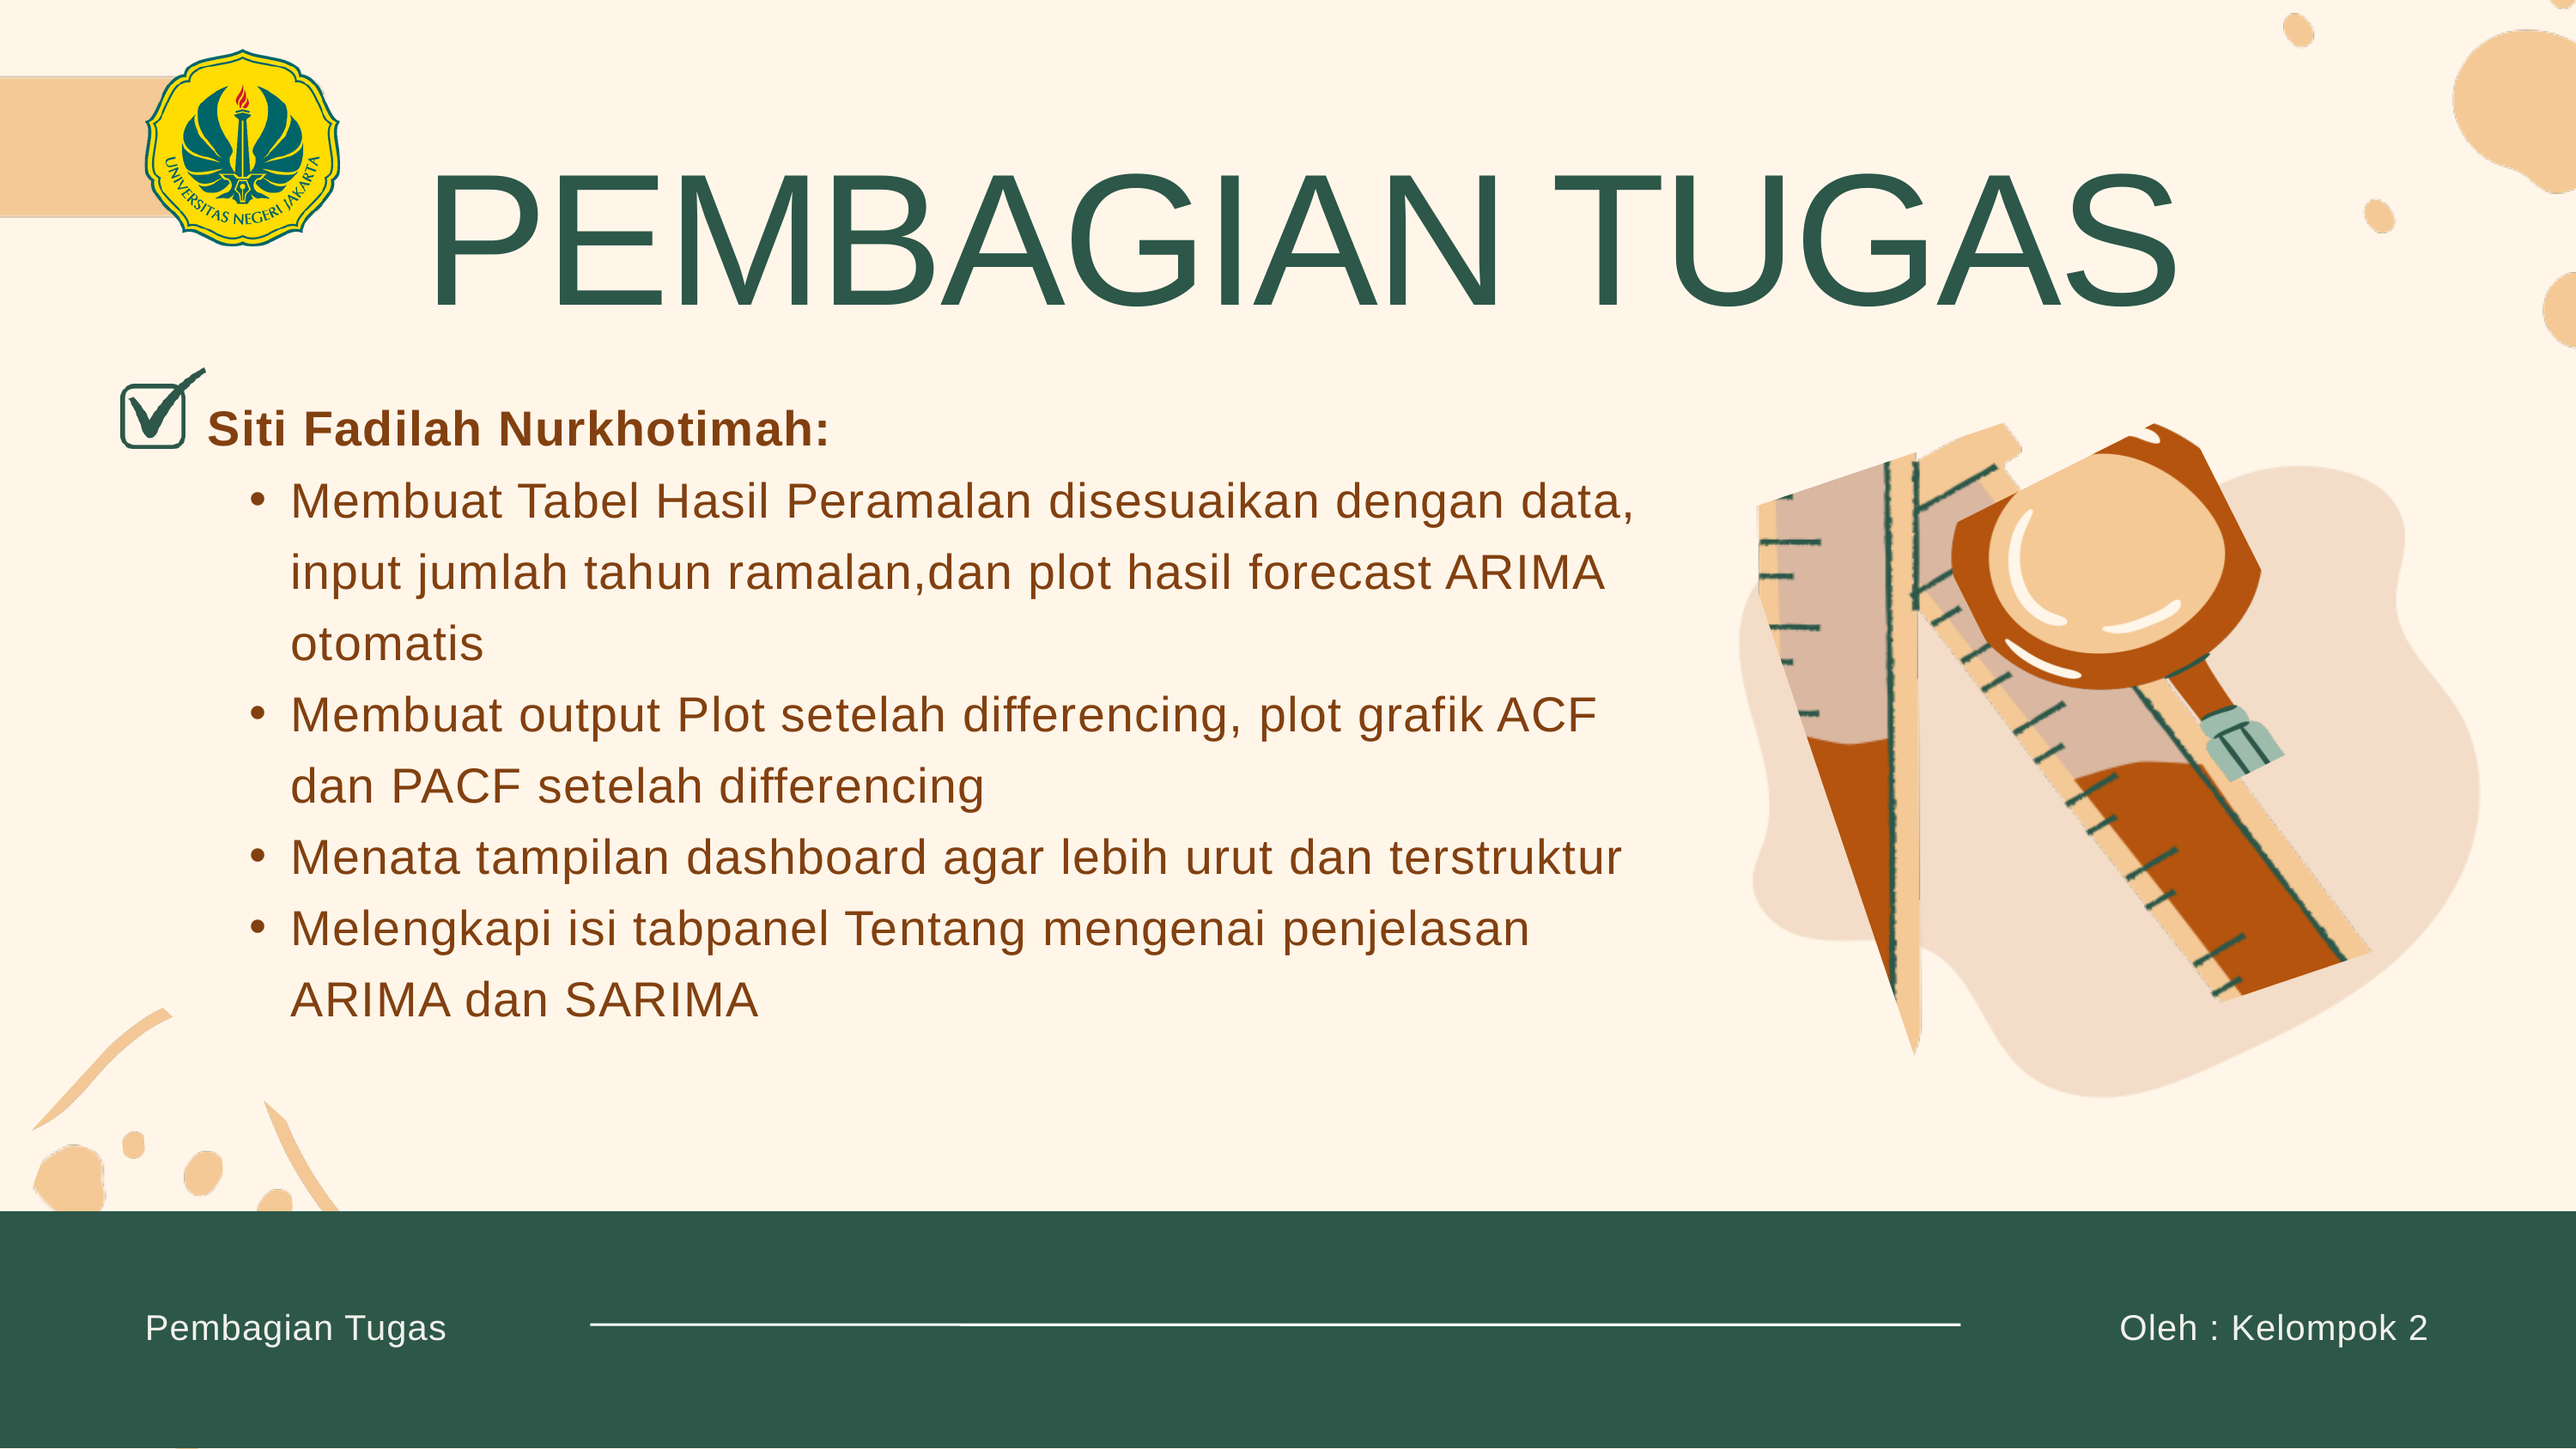

PEMBAGIAN TUGAS

Siti Fadilah Nurkhotimah:
Membuat Tabel Hasil Peramalan disesuaikan dengan data, input jumlah tahun ramalan,dan plot hasil forecast ARIMA otomatis
Membuat output Plot setelah differencing, plot grafik ACF dan PACF setelah differencing
Menata tampilan dashboard agar lebih urut dan terstruktur
Melengkapi isi tabpanel Tentang mengenai penjelasan ARIMA dan SARIMA

Pembagian Tugas
Oleh : Kelompok 2